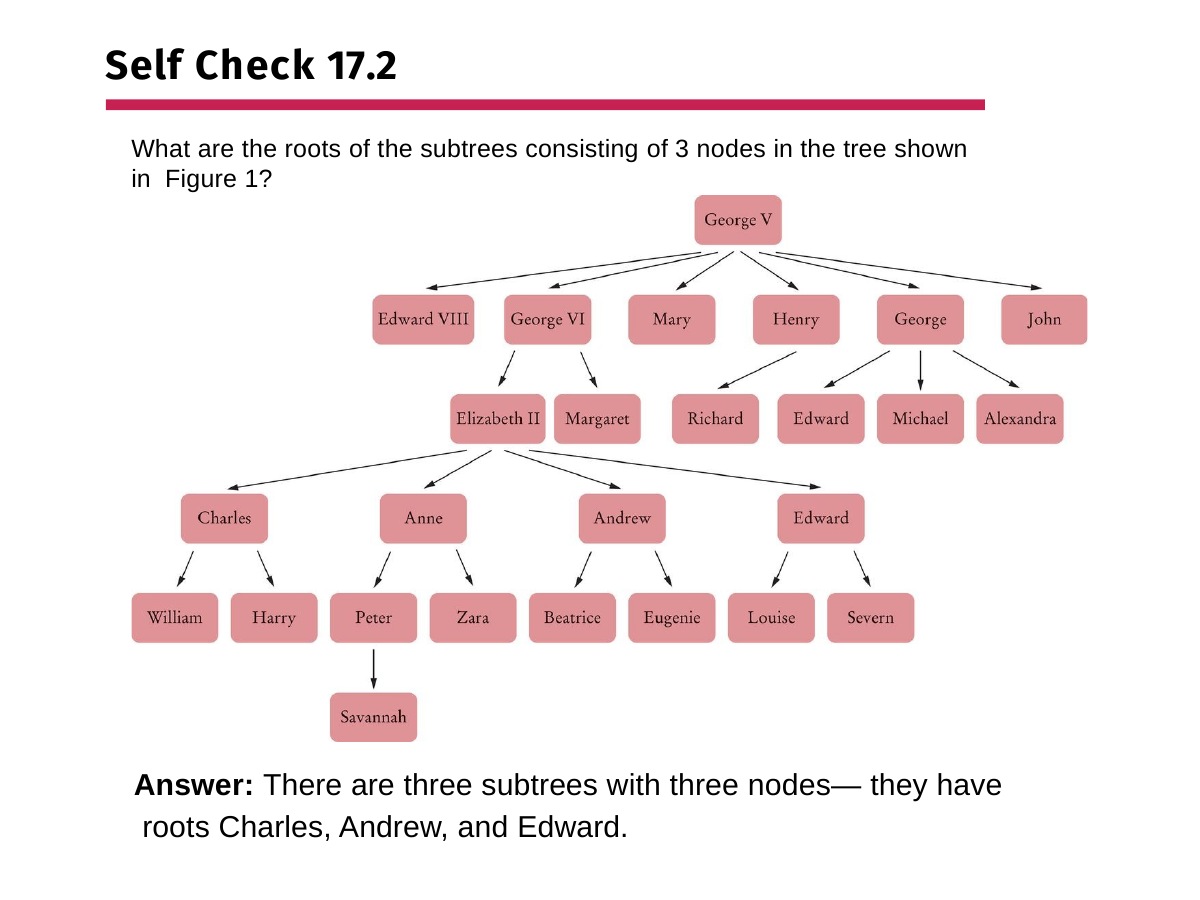

# Self Check 17.2

What are the roots of the subtrees consisting of 3 nodes in the tree shown in  Figure 1?

Answer: There are three subtrees with three nodes— they have  roots Charles, Andrew, and Edward.